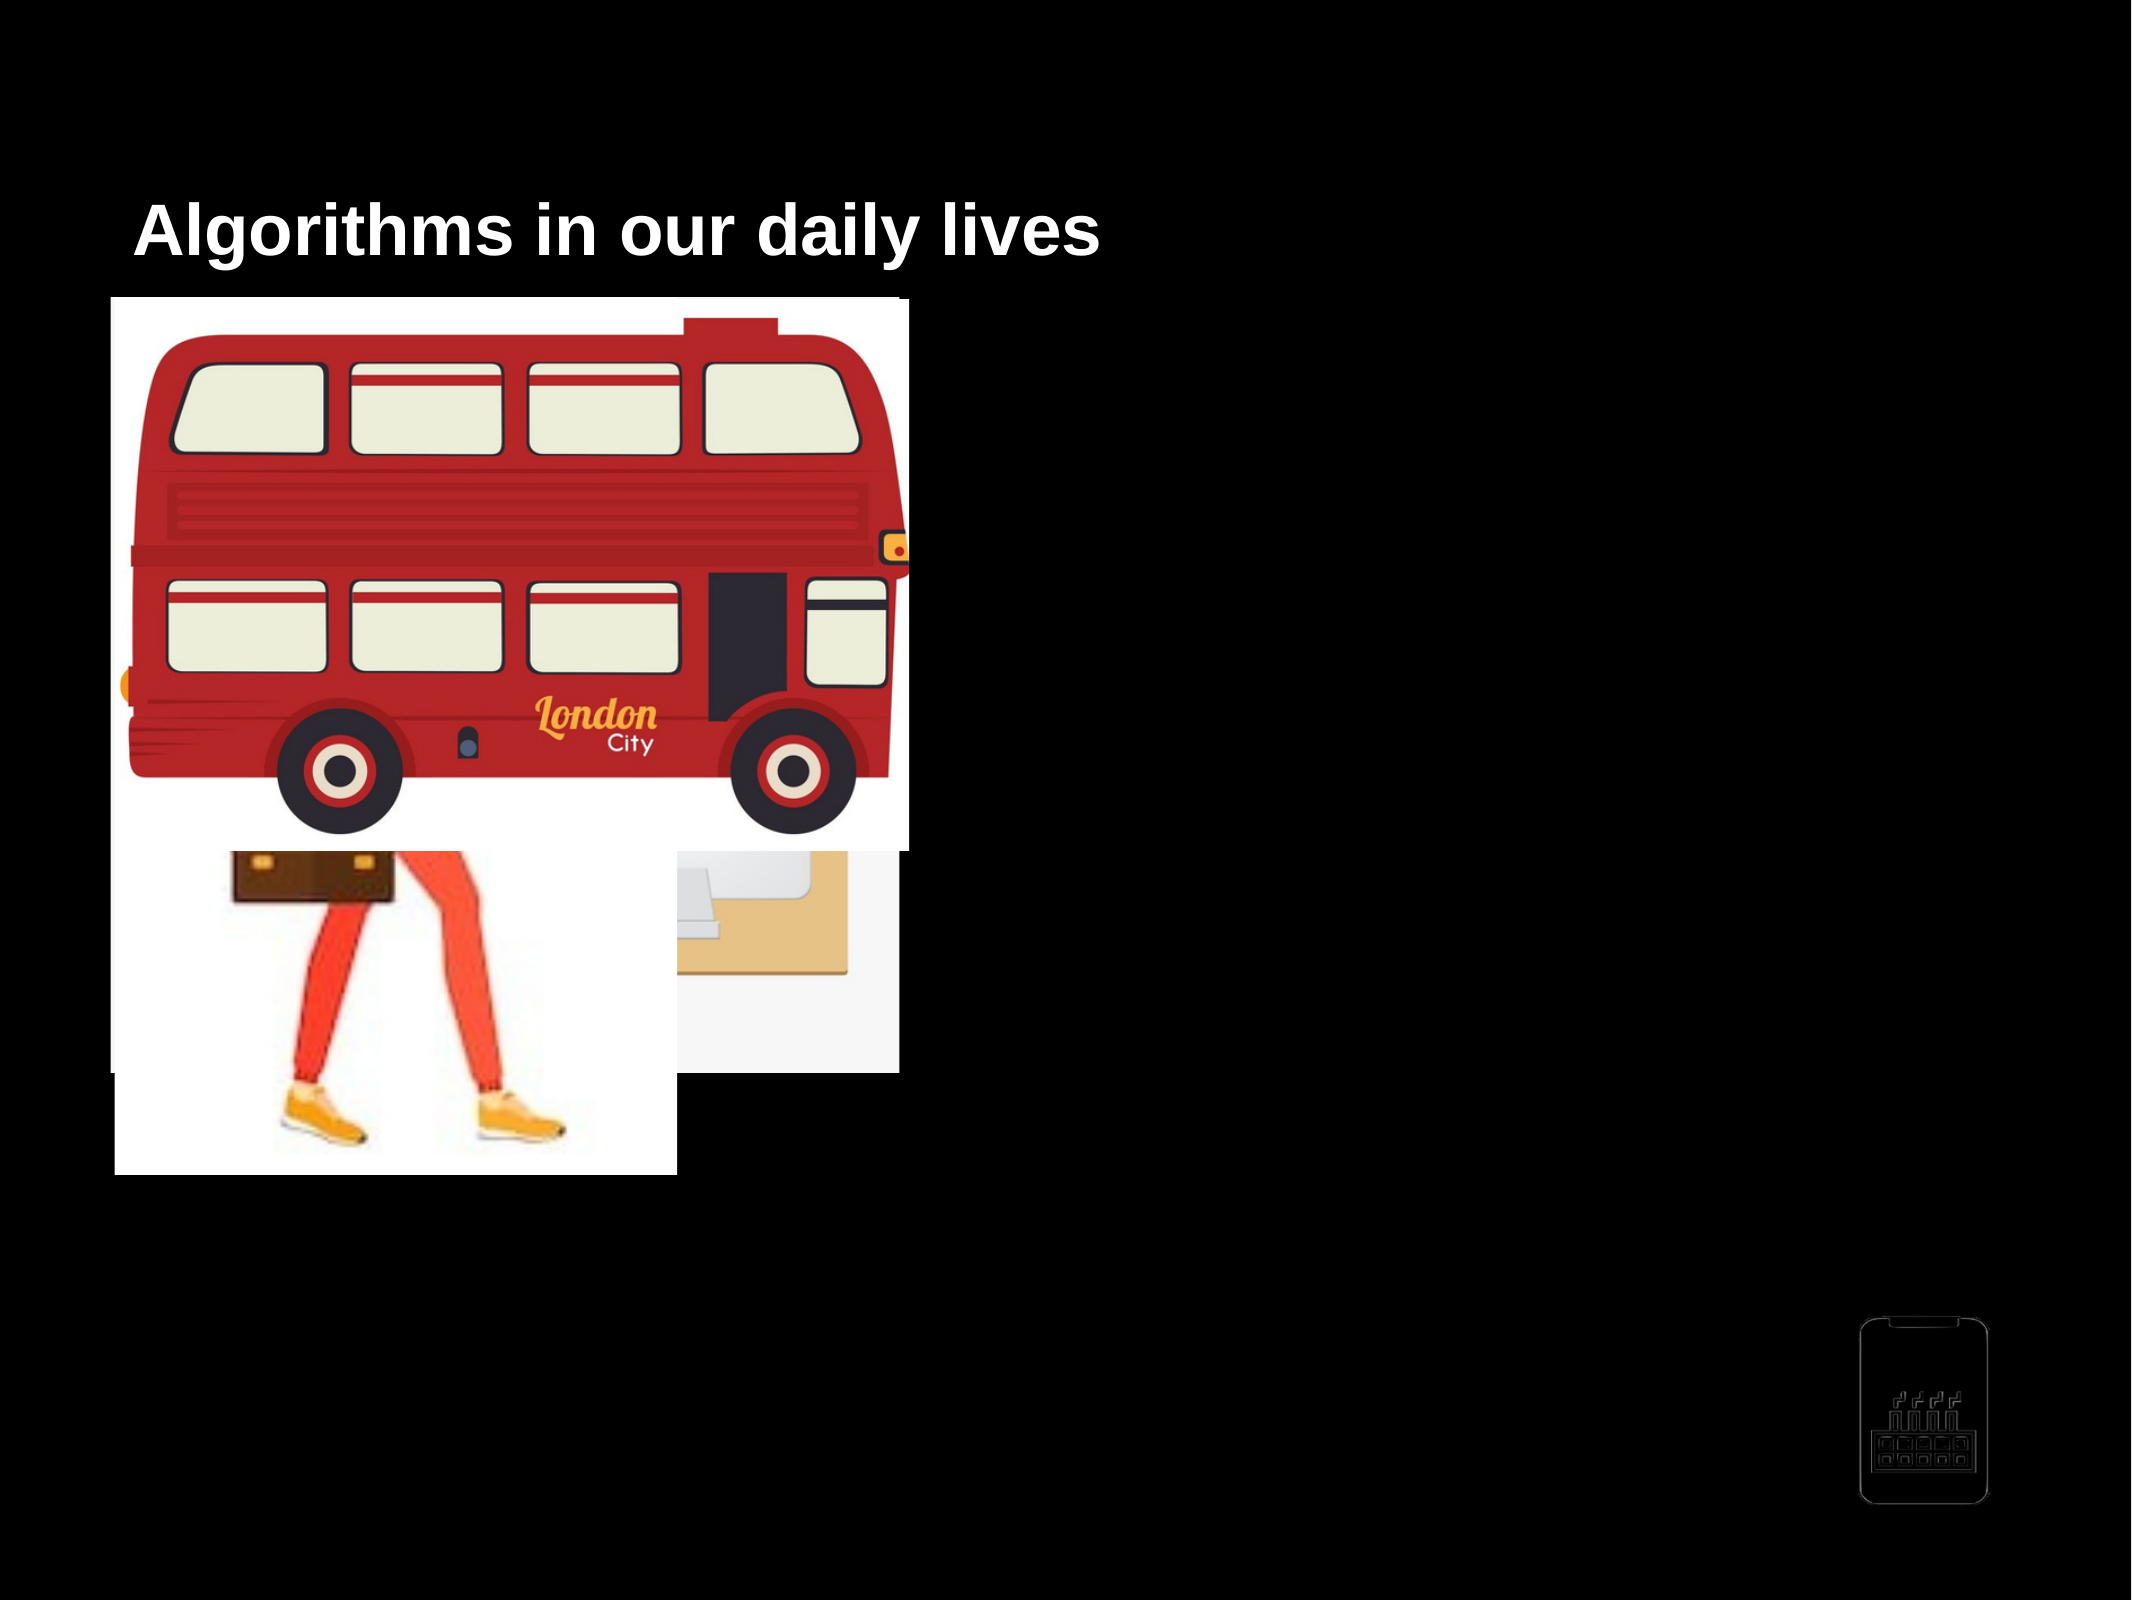

Algorithms in our daily lives

Step 1 : Go to bus stop Step 2 : Take a bus Step 3: Go to oﬃce

AppMillers
www.appmillers.com